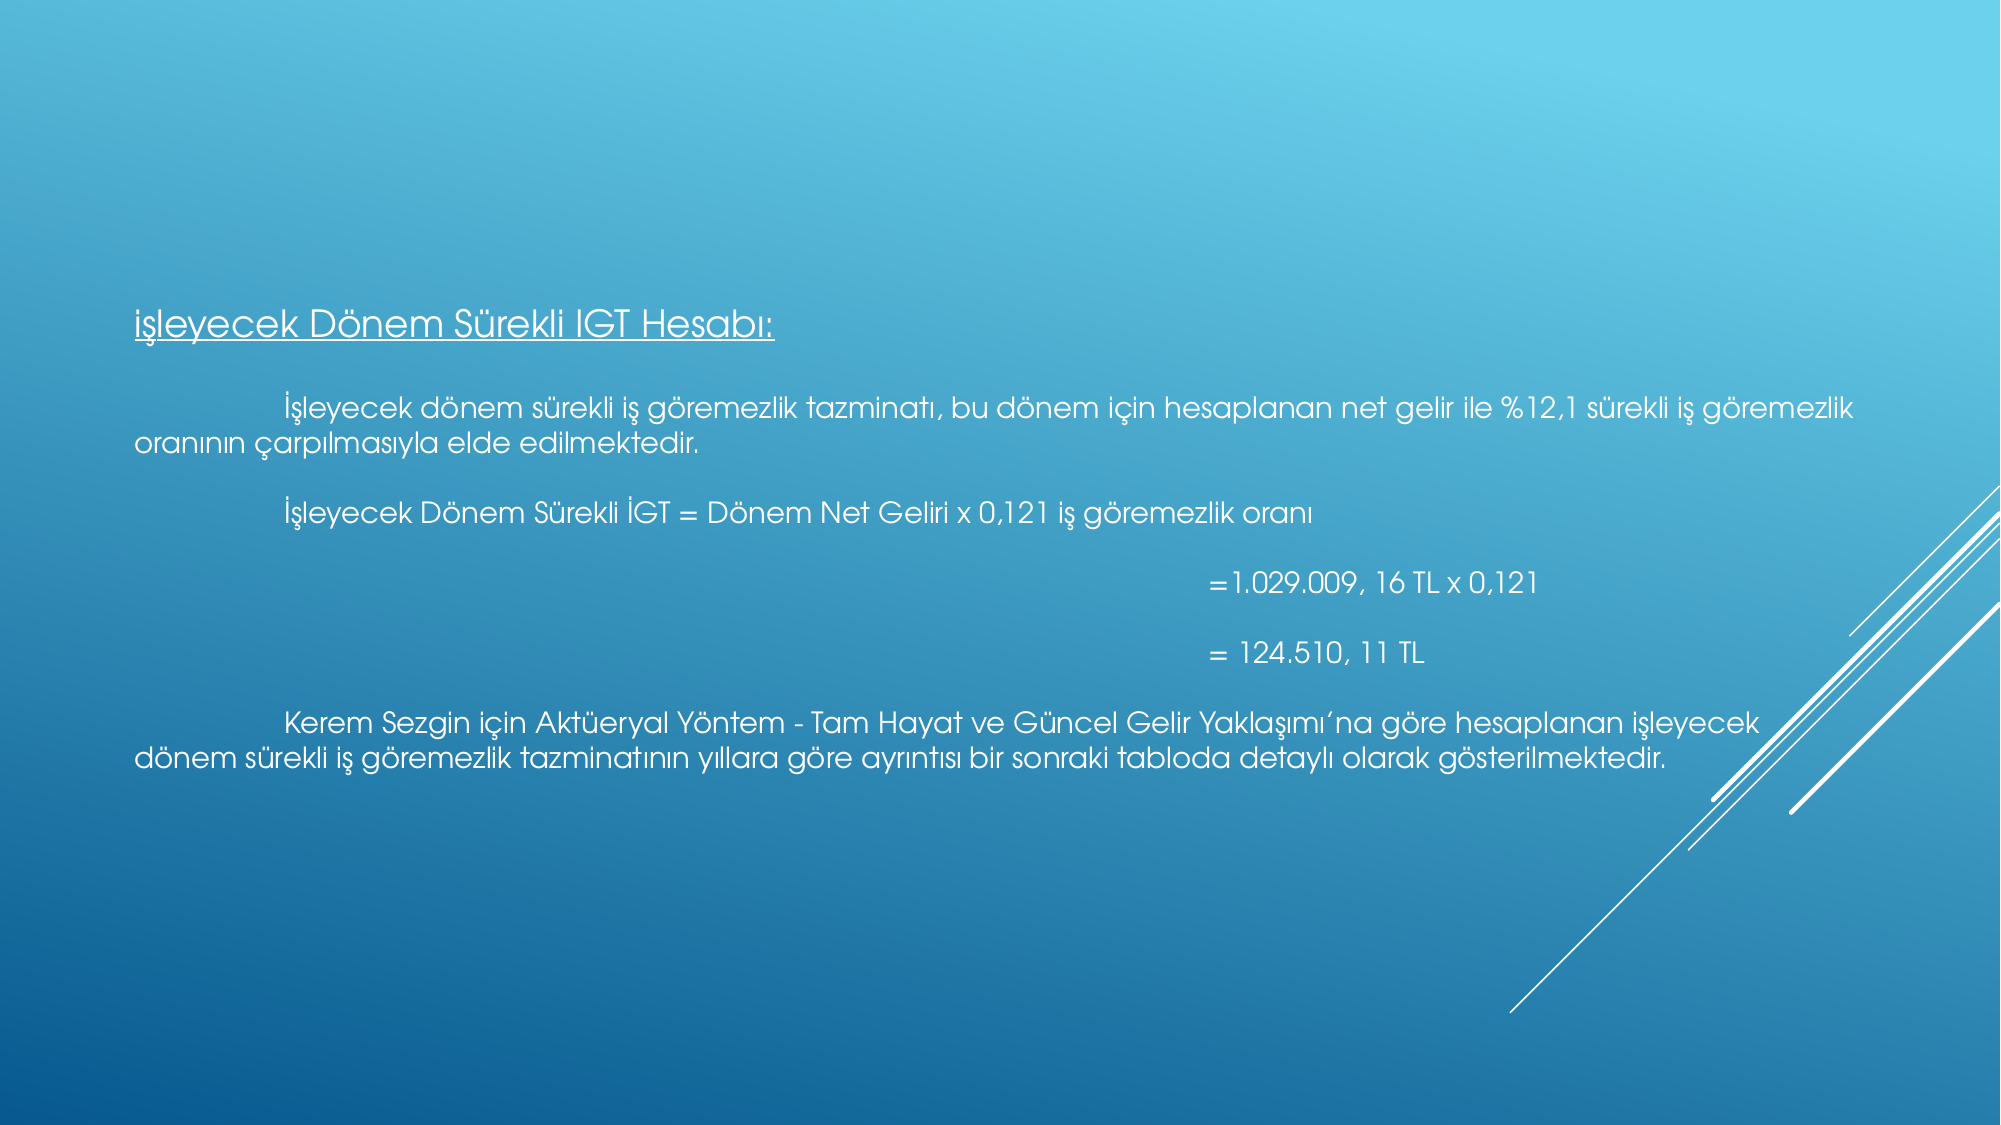

işleyecek Dönem Sürekli IGT Hesabı:
	İşleyecek dönem sürekli iş göremezlik tazminatı, bu dönem için hesaplanan net gelir ile %12,1 sürekli iş göremezlik oranının çarpılmasıyla elde edilmektedir.
             	İşleyecek Dönem Sürekli İGT = Dönem Net Geliri x 0,121 iş göremezlik oranı
							   =1.029.009, 16 TL x 0,121
 							   = 124.510, 11 TL
	Kerem Sezgin için Aktüeryal Yöntem - Tam Hayat ve Güncel Gelir Yaklaşımı’na göre hesaplanan işleyecek dönem sürekli iş göremezlik tazminatının yıllara göre ayrıntısı bir sonraki tabloda detaylı olarak gösterilmektedir.